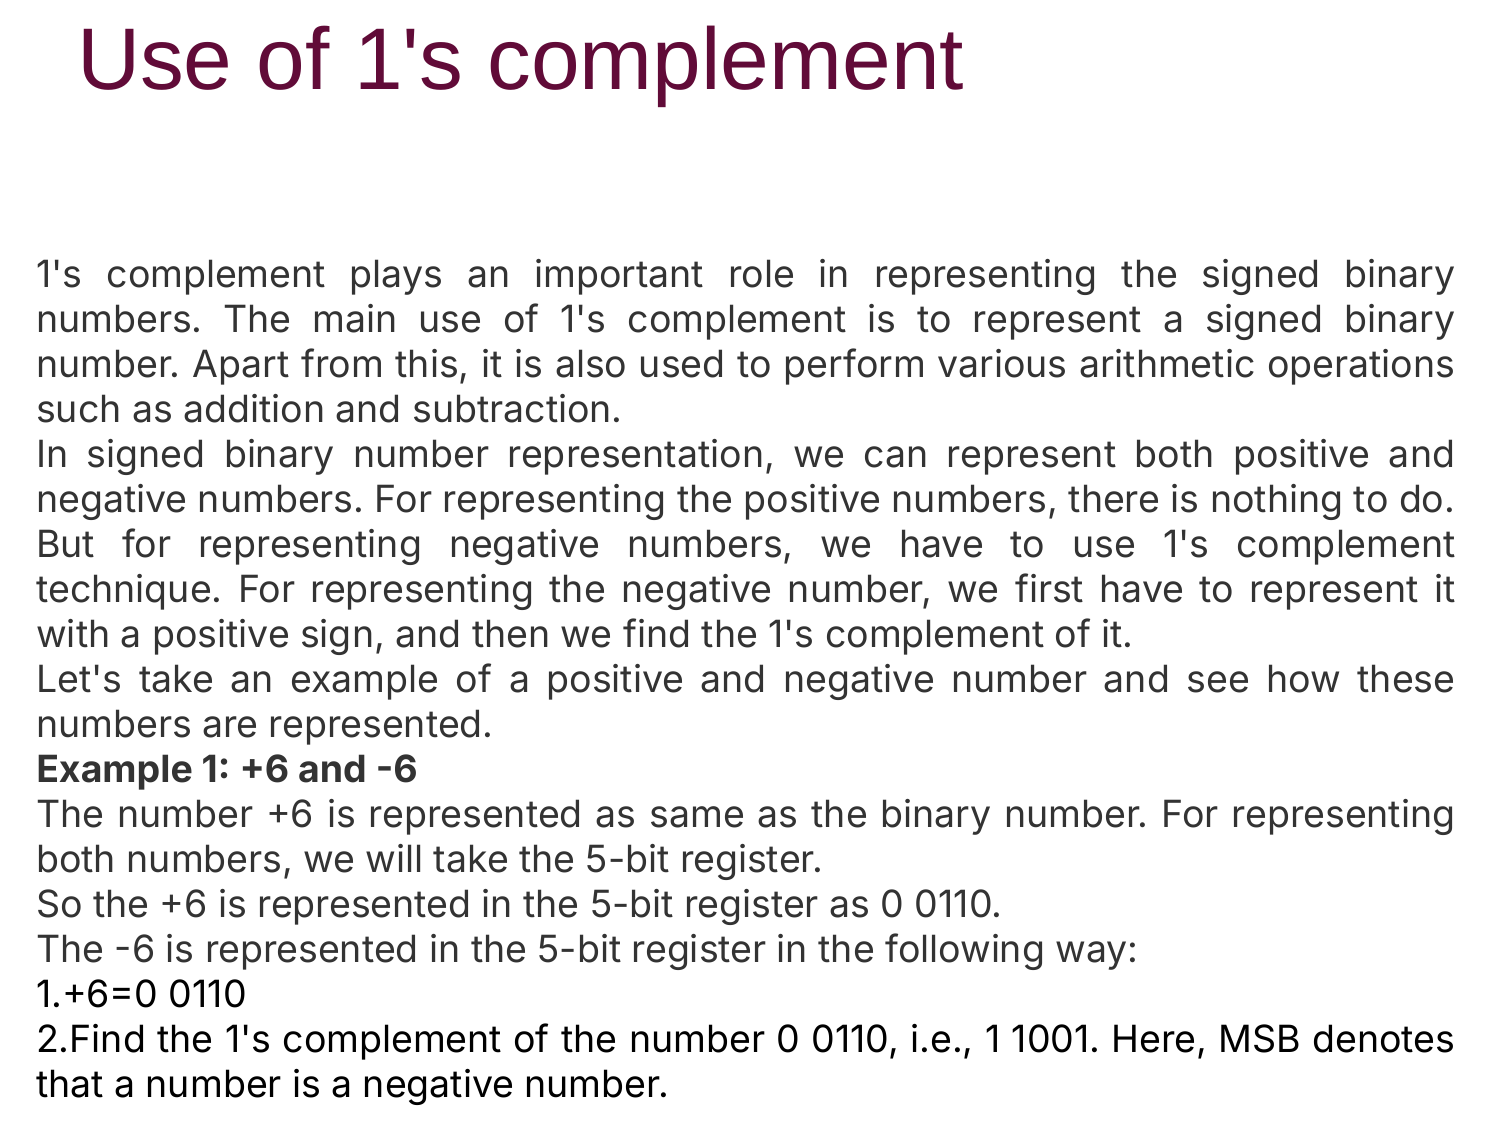

# Use of 1's complement
1's complement plays an important role in representing the signed binary numbers. The main use of 1's complement is to represent a signed binary number. Apart from this, it is also used to perform various arithmetic operations such as addition and subtraction.
In signed binary number representation, we can represent both positive and negative numbers. For representing the positive numbers, there is nothing to do. But for representing negative numbers, we have to use 1's complement technique. For representing the negative number, we first have to represent it with a positive sign, and then we find the 1's complement of it.
Let's take an example of a positive and negative number and see how these numbers are represented.
Example 1: +6 and -6
The number +6 is represented as same as the binary number. For representing both numbers, we will take the 5-bit register.
So the +6 is represented in the 5-bit register as 0 0110.
The -6 is represented in the 5-bit register in the following way:
+6=0 0110
Find the 1's complement of the number 0 0110, i.e., 1 1001. Here, MSB denotes that a number is a negative number.